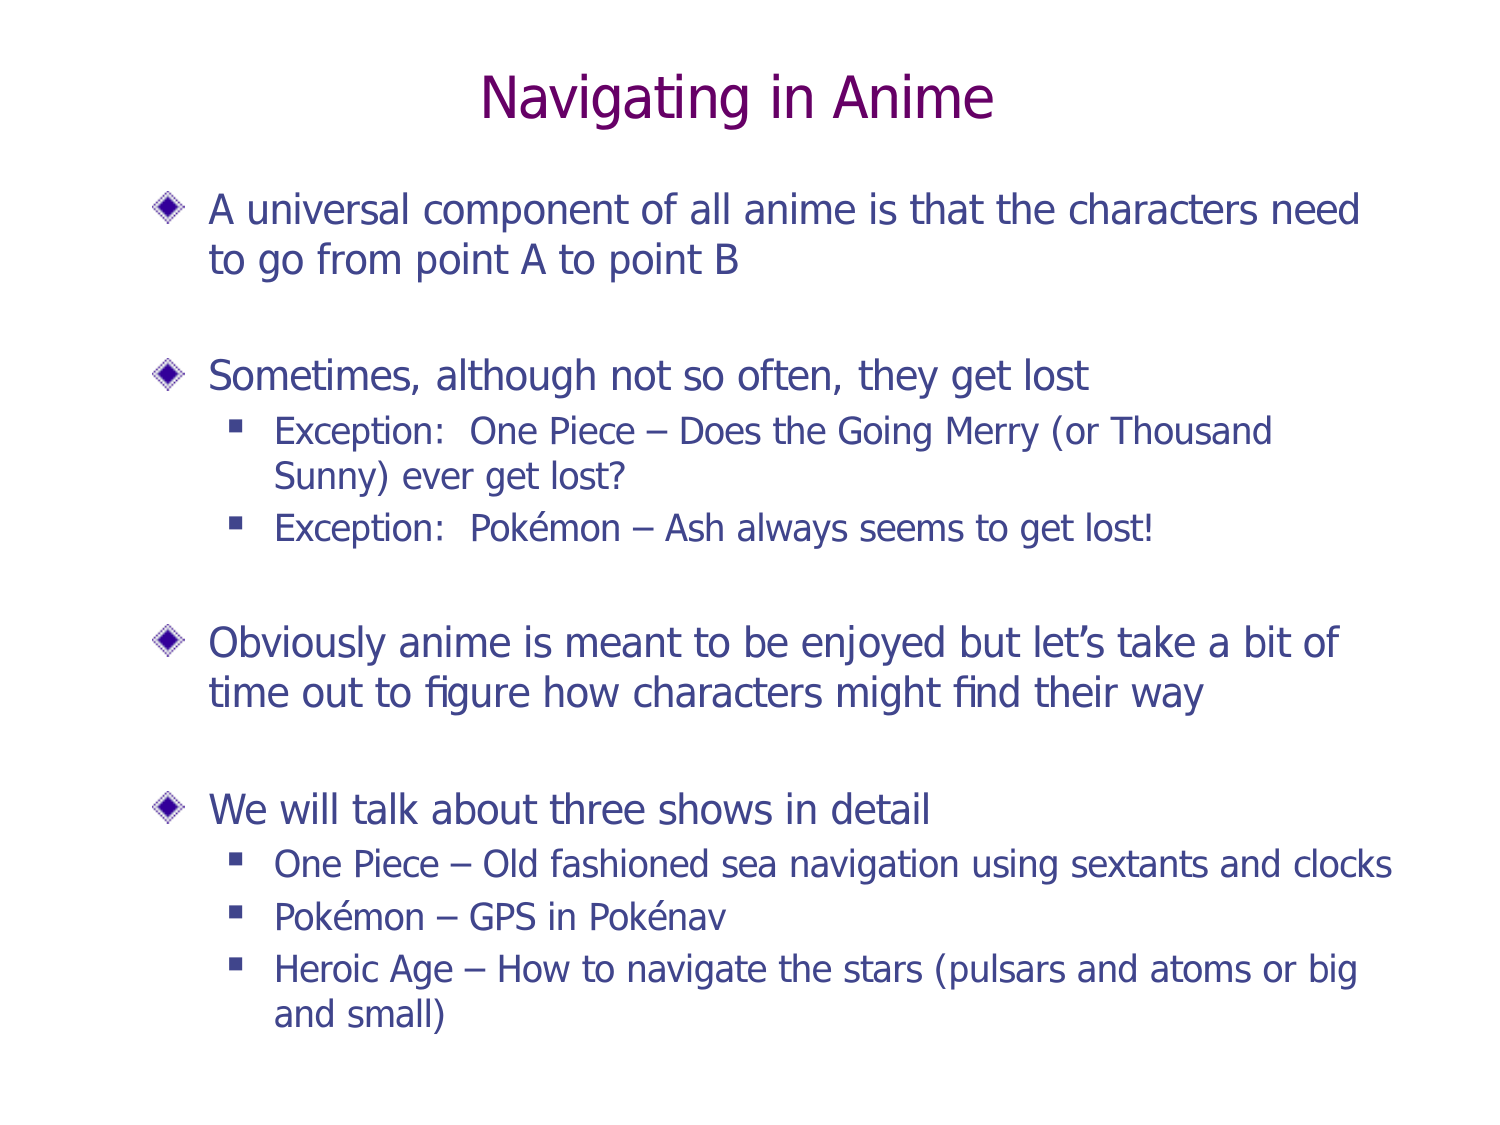

# Navigating in Anime
A universal component of all anime is that the characters need to go from point A to point B

Sometimes, although not so often, they get lost
Exception:  One Piece – Does the Going Merry (or Thousand Sunny) ever get lost?
Exception:  Pokémon – Ash always seems to get lost!

Obviously anime is meant to be enjoyed but let’s take a bit of time out to figure how characters might find their way

We will talk about three shows in detail
One Piece – Old fashioned sea navigation using sextants and clocks
Pokémon – GPS in Pokénav
Heroic Age – How to navigate the stars (pulsars and atoms or big and small)